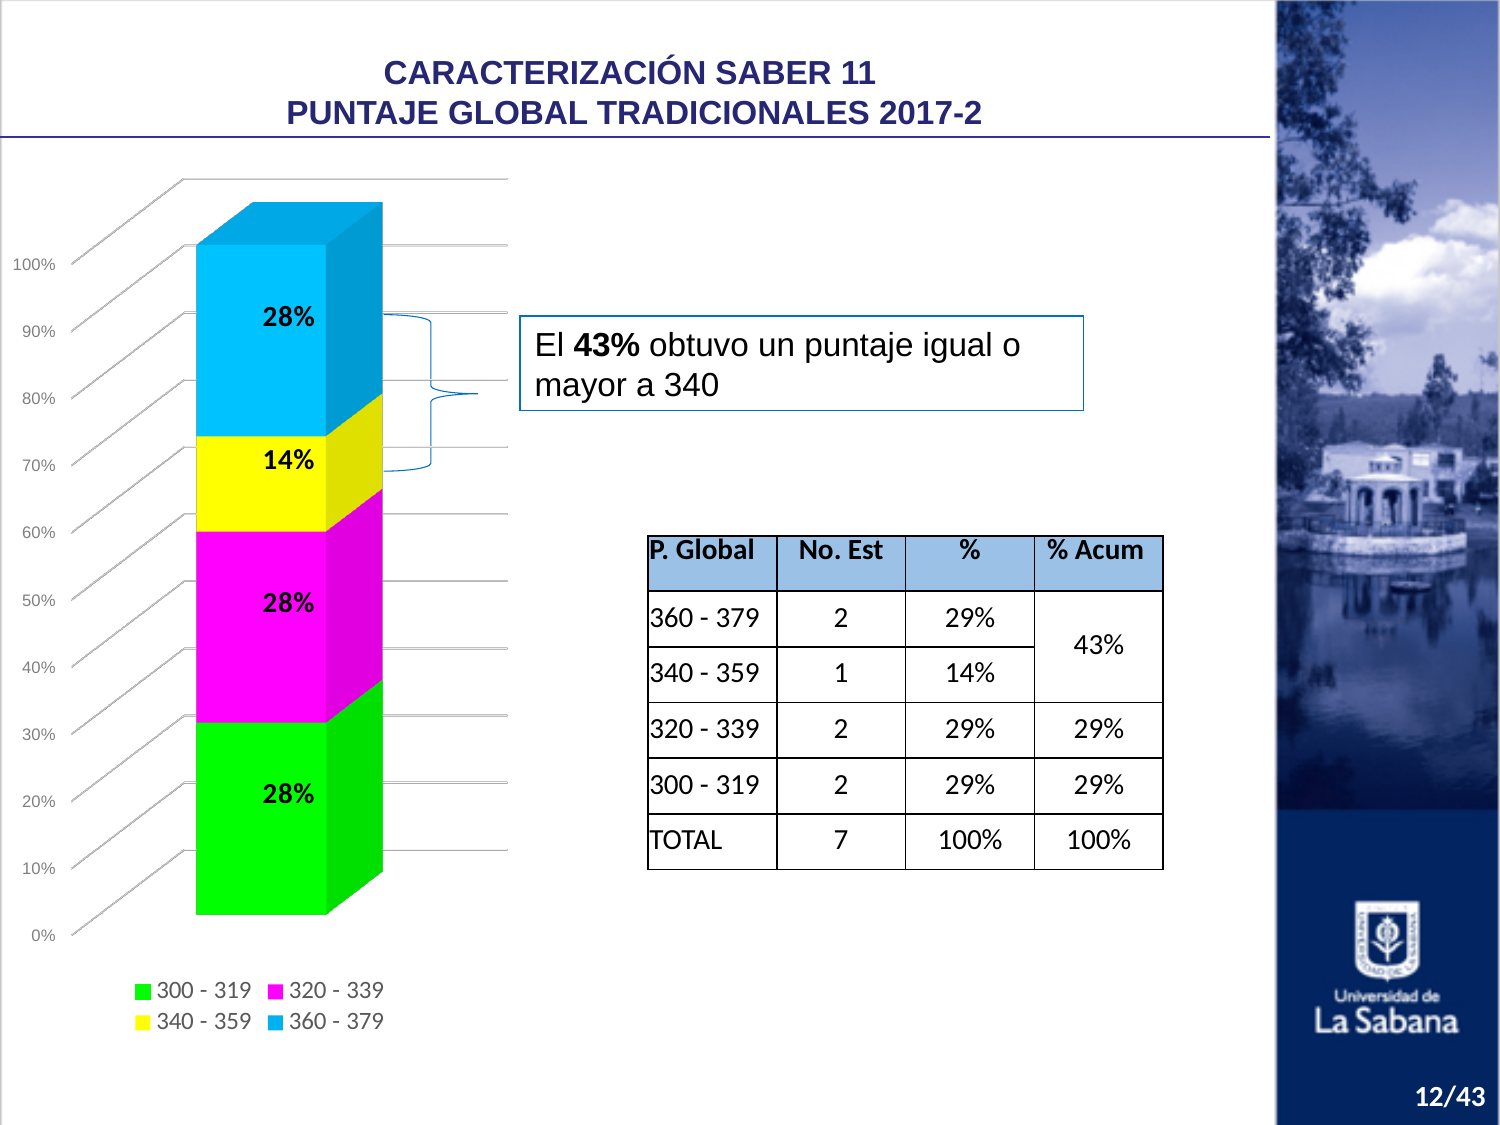

CARACTERIZACIÓN SABER 11
PUNTAJE GLOBAL TRADICIONALES 2017-2

[unsupported chart]

El 43% obtuvo un puntaje igual o mayor a 340
| P. Global | No. Est | % | % Acum |
| --- | --- | --- | --- |
| 360 - 379 | 2 | 29% | 43% |
| 340 - 359 | 1 | 14% |  |
| 320 - 339 | 2 | 29% | 29% |
| 300 - 319 | 2 | 29% | 29% |
| TOTAL | 7 | 100% | 100% |
12/43